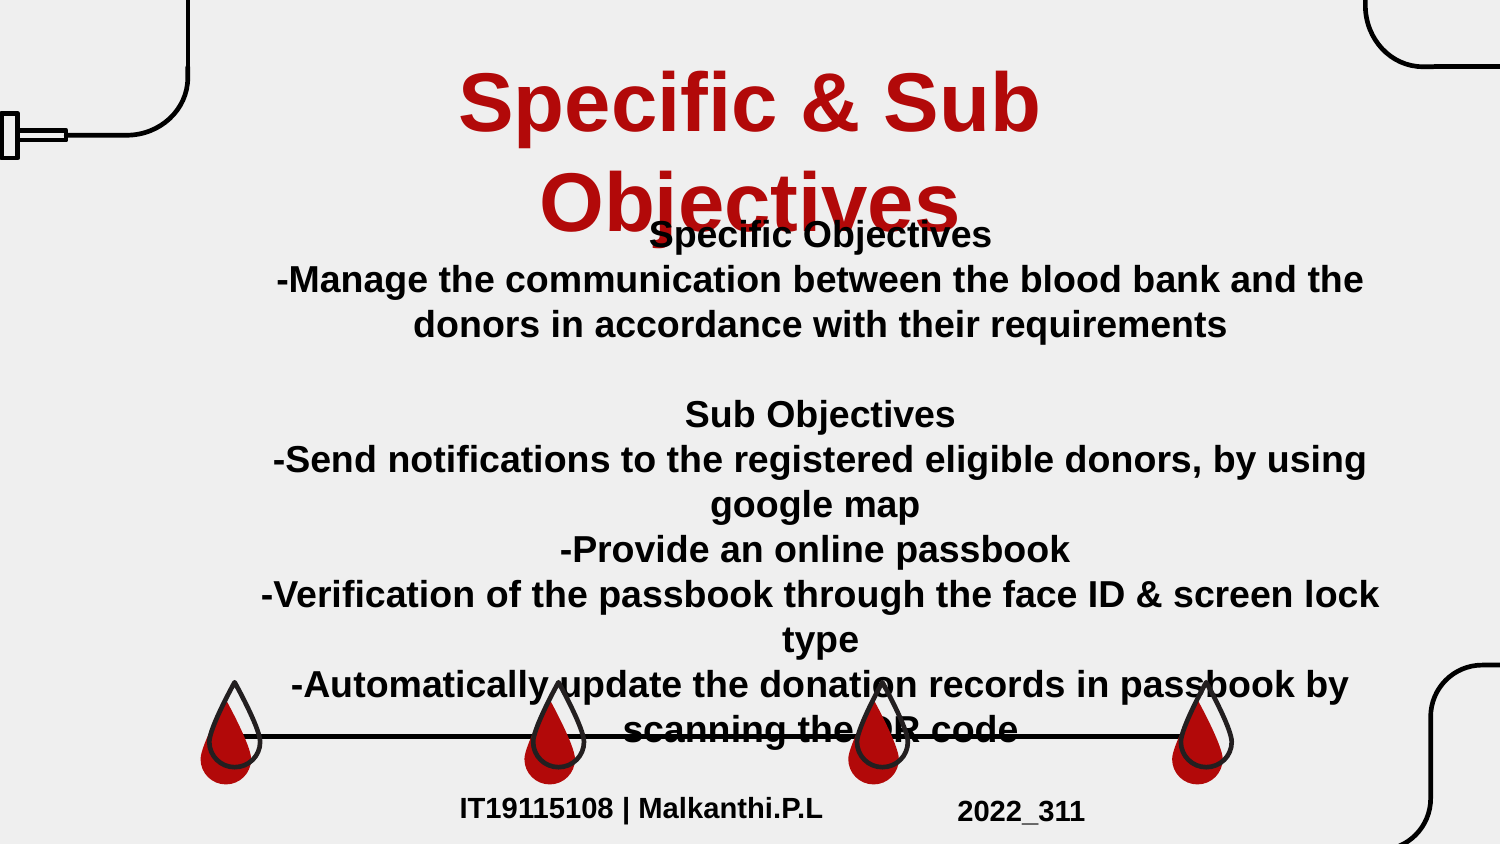

# Specific & Sub Objectives
Specific Objectives
-Manage the communication between the blood bank and the donors in accordance with their requirements
 Sub Objectives
-Send notifications to the registered eligible donors, by using google map 
-Provide an online passbook 
-Verification of the passbook through the face ID & screen lock type
-Automatically update the donation records in passbook by scanning the QR code

IT19115108 | Malkanthi.P.L
2022_311